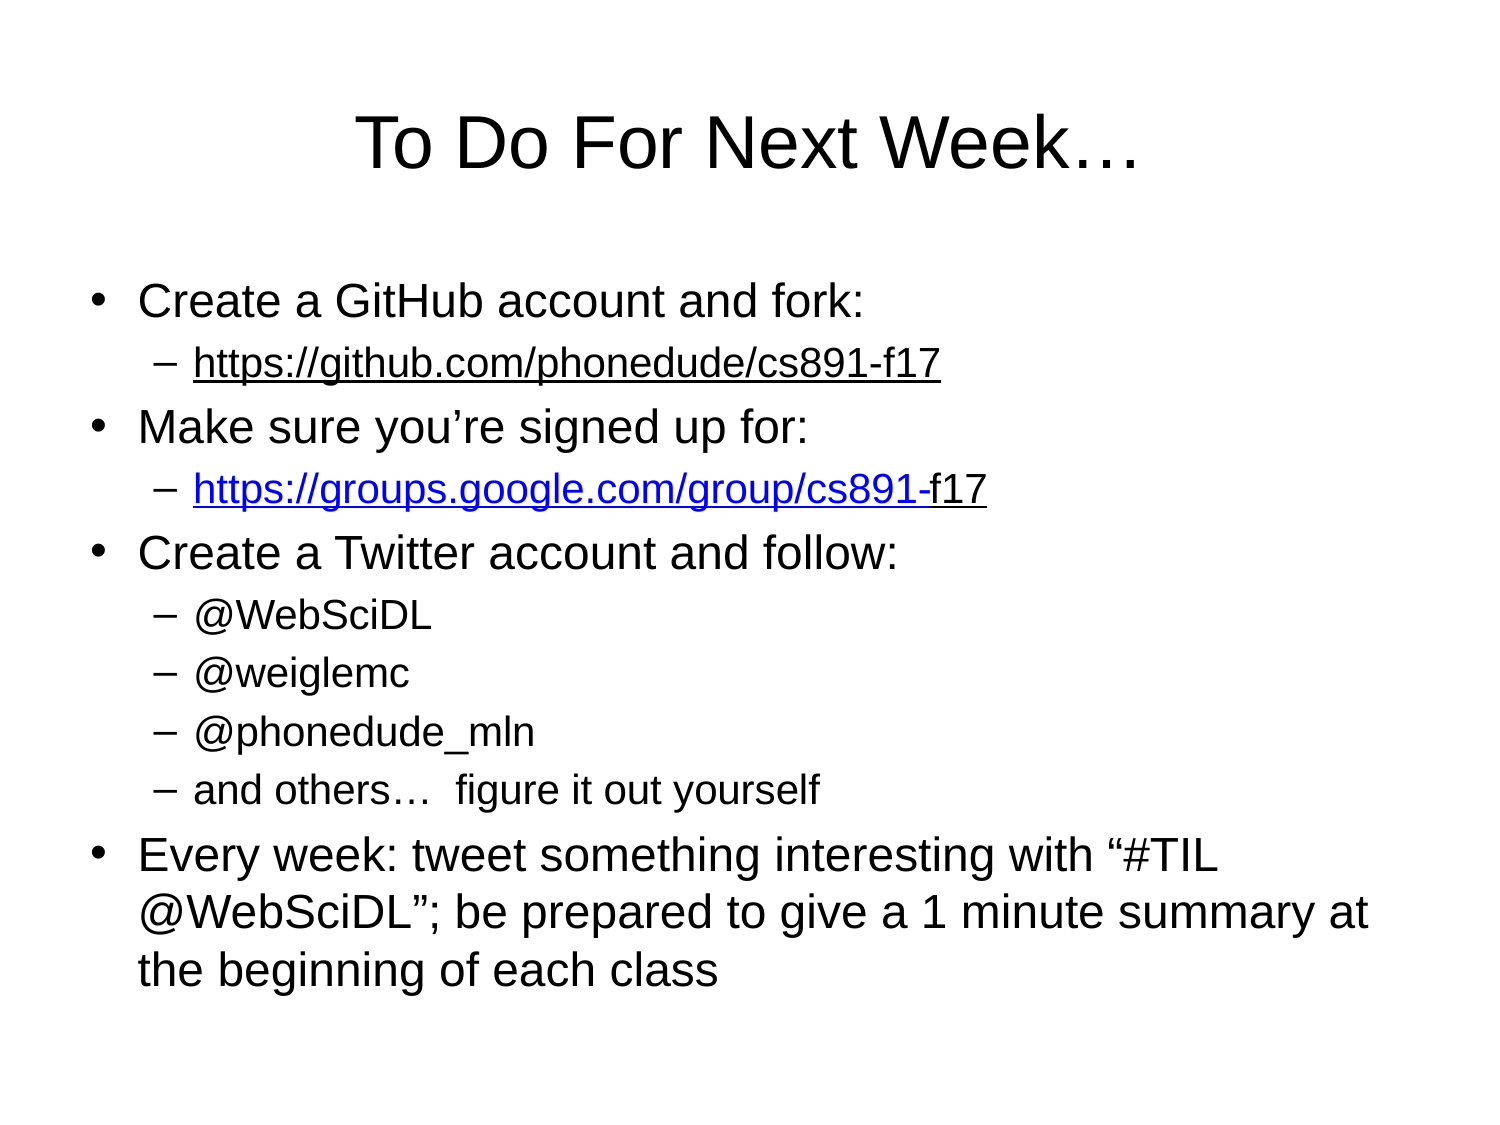

# To Do For Next Week…
Create a GitHub account and fork:
https://github.com/phonedude/cs891-f17
Make sure you’re signed up for:
https://groups.google.com/group/cs891-f17
Create a Twitter account and follow:
@WebSciDL
@weiglemc
@phonedude_mln
and others…  figure it out yourself
Every week: tweet something interesting with “#TIL @WebSciDL”; be prepared to give a 1 minute summary at the beginning of each class